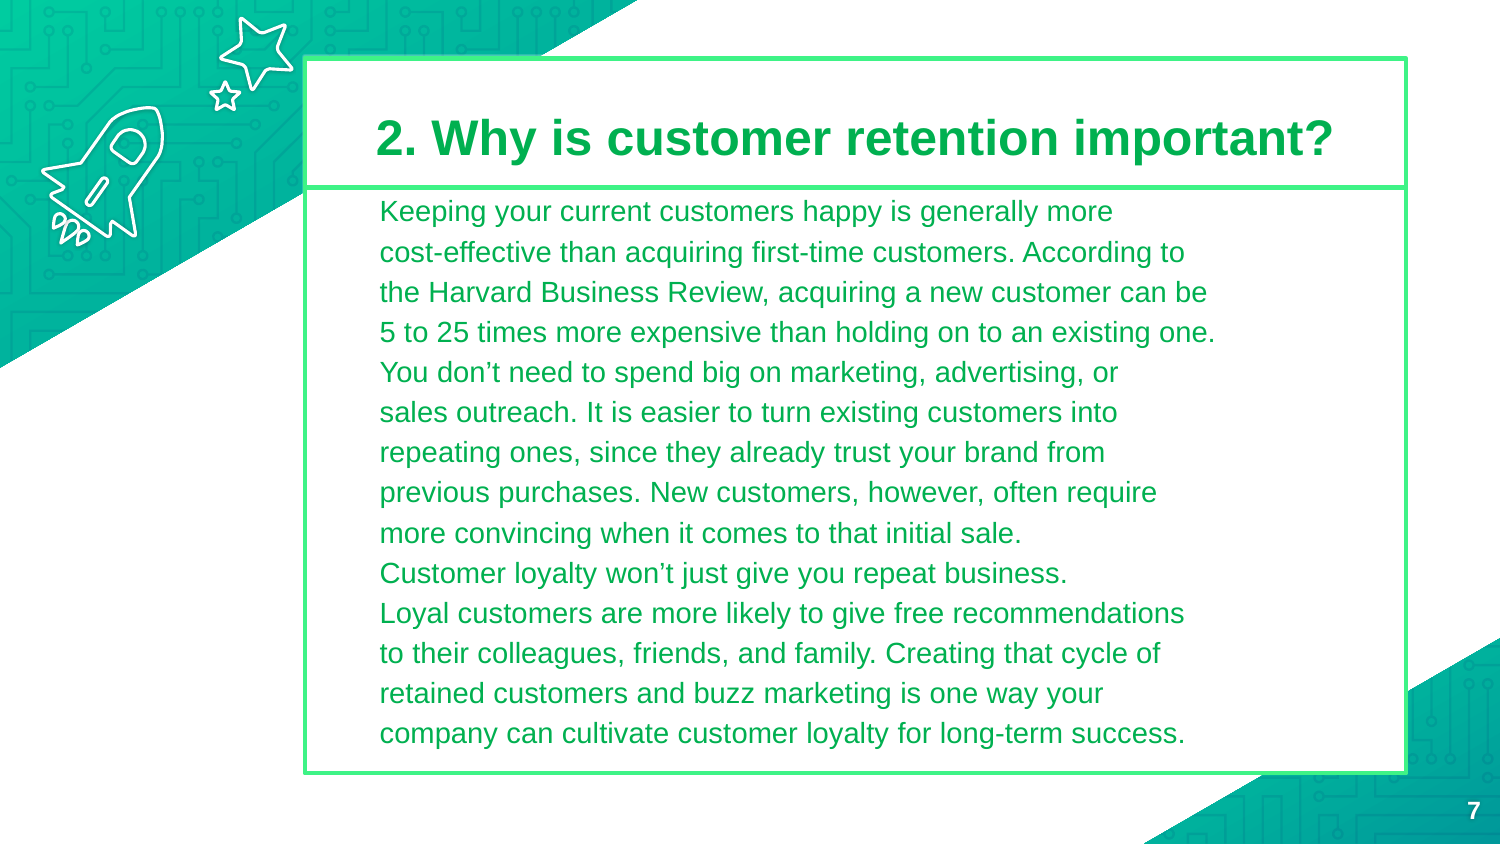

# 2. Why is customer retention important?

	Keeping your current customers happy is generally more
	cost-effective than acquiring first-time customers. According to
	the Harvard Business Review, acquiring a new customer can be
	5 to 25 times more expensive than holding on to an existing one.
	You don’t need to spend big on marketing, advertising, or
	sales outreach. It is easier to turn existing customers into
	repeating ones, since they already trust your brand from
	previous purchases. New customers, however, often require
	more convincing when it comes to that initial sale.
	Customer loyalty won’t just give you repeat business.
	Loyal customers are more likely to give free recommendations
	to their colleagues, friends, and family. Creating that cycle of
	retained customers and buzz marketing is one way your
	company can cultivate customer loyalty for long-term success.
7